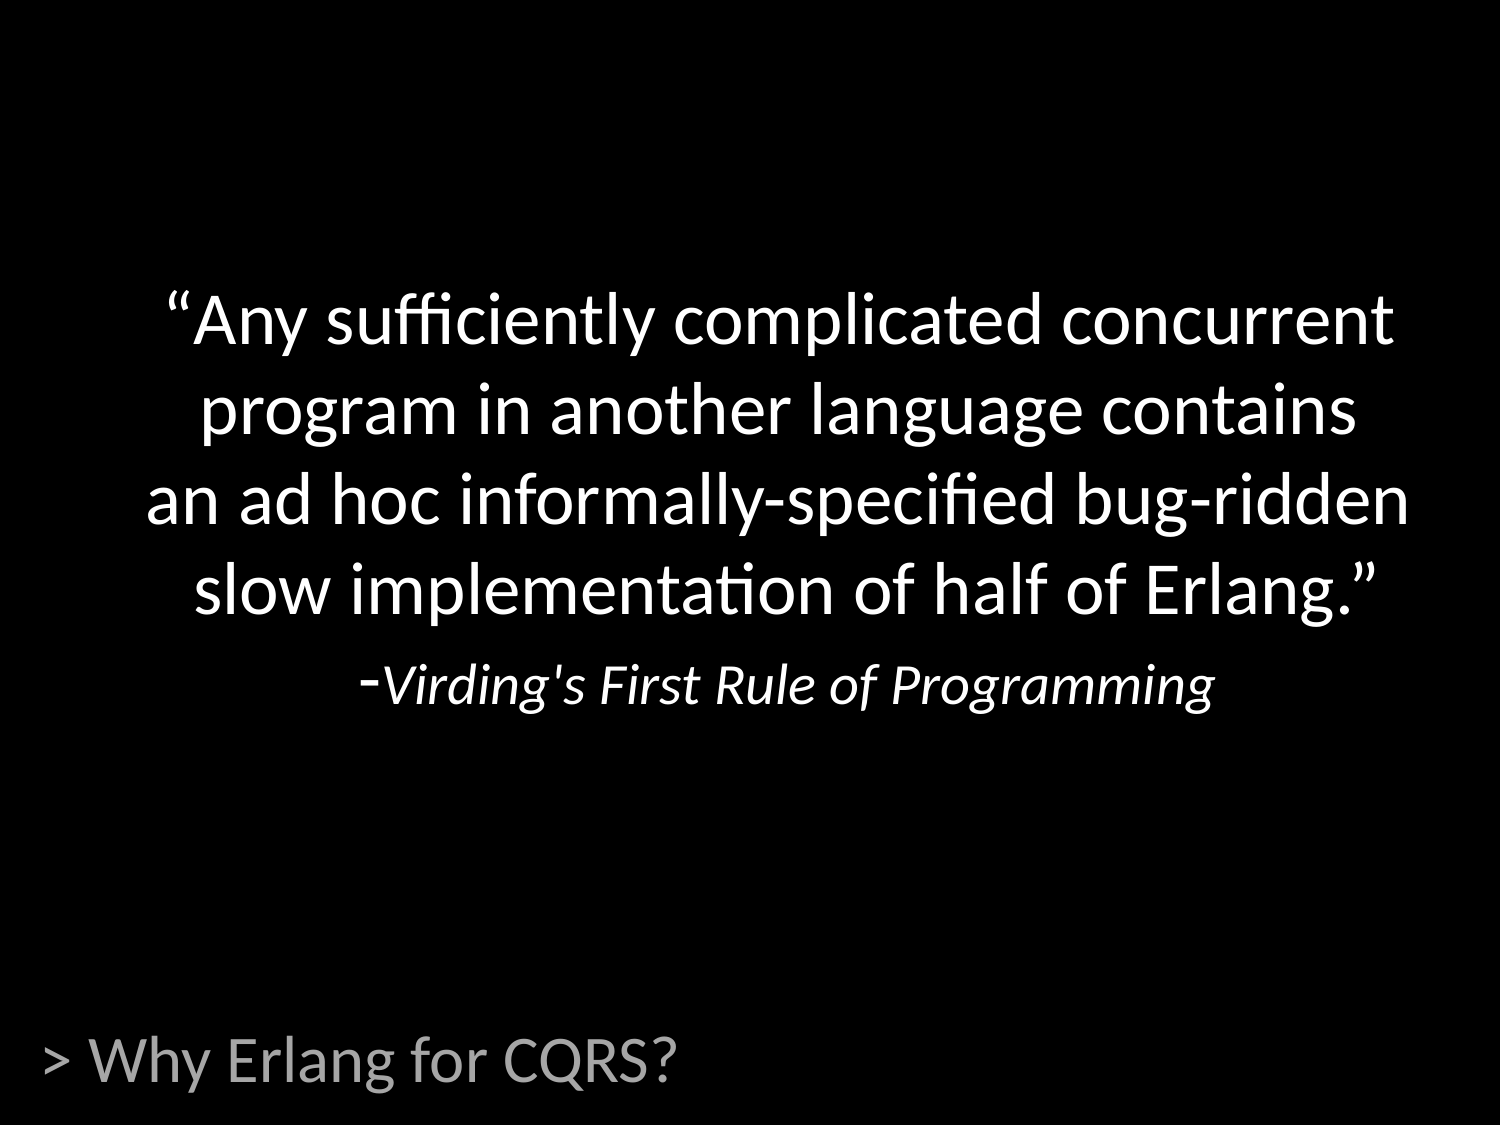

“Any sufficiently complicated concurrent
program in another language contains
an ad hoc informally-specified bug-ridden
slow implementation of half of Erlang.”
-Virding's First Rule of Programming
# > Why Erlang for CQRS?